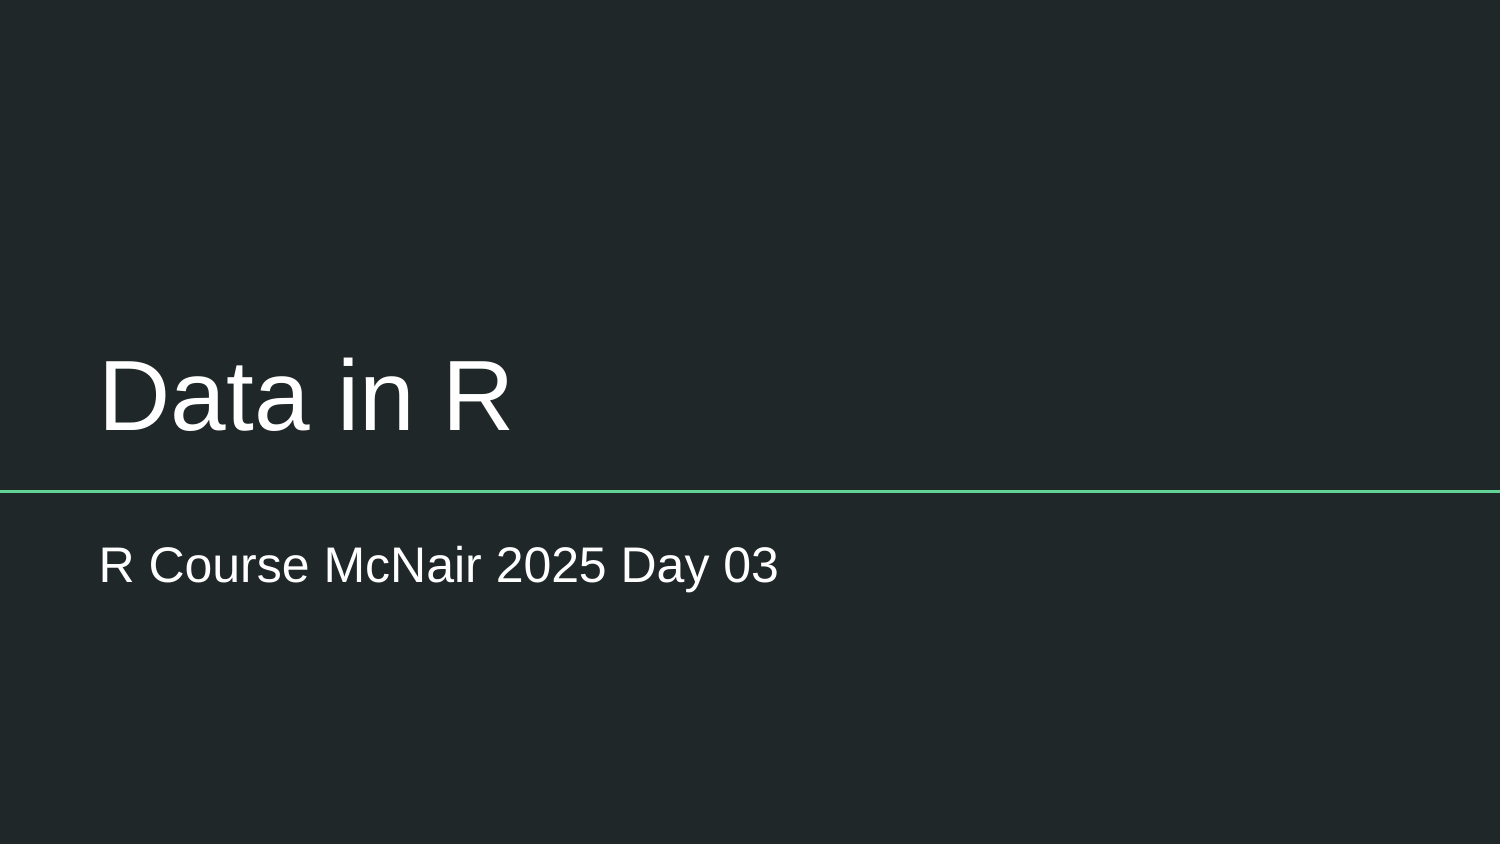

# Data in R
R Course McNair 2025 Day 03